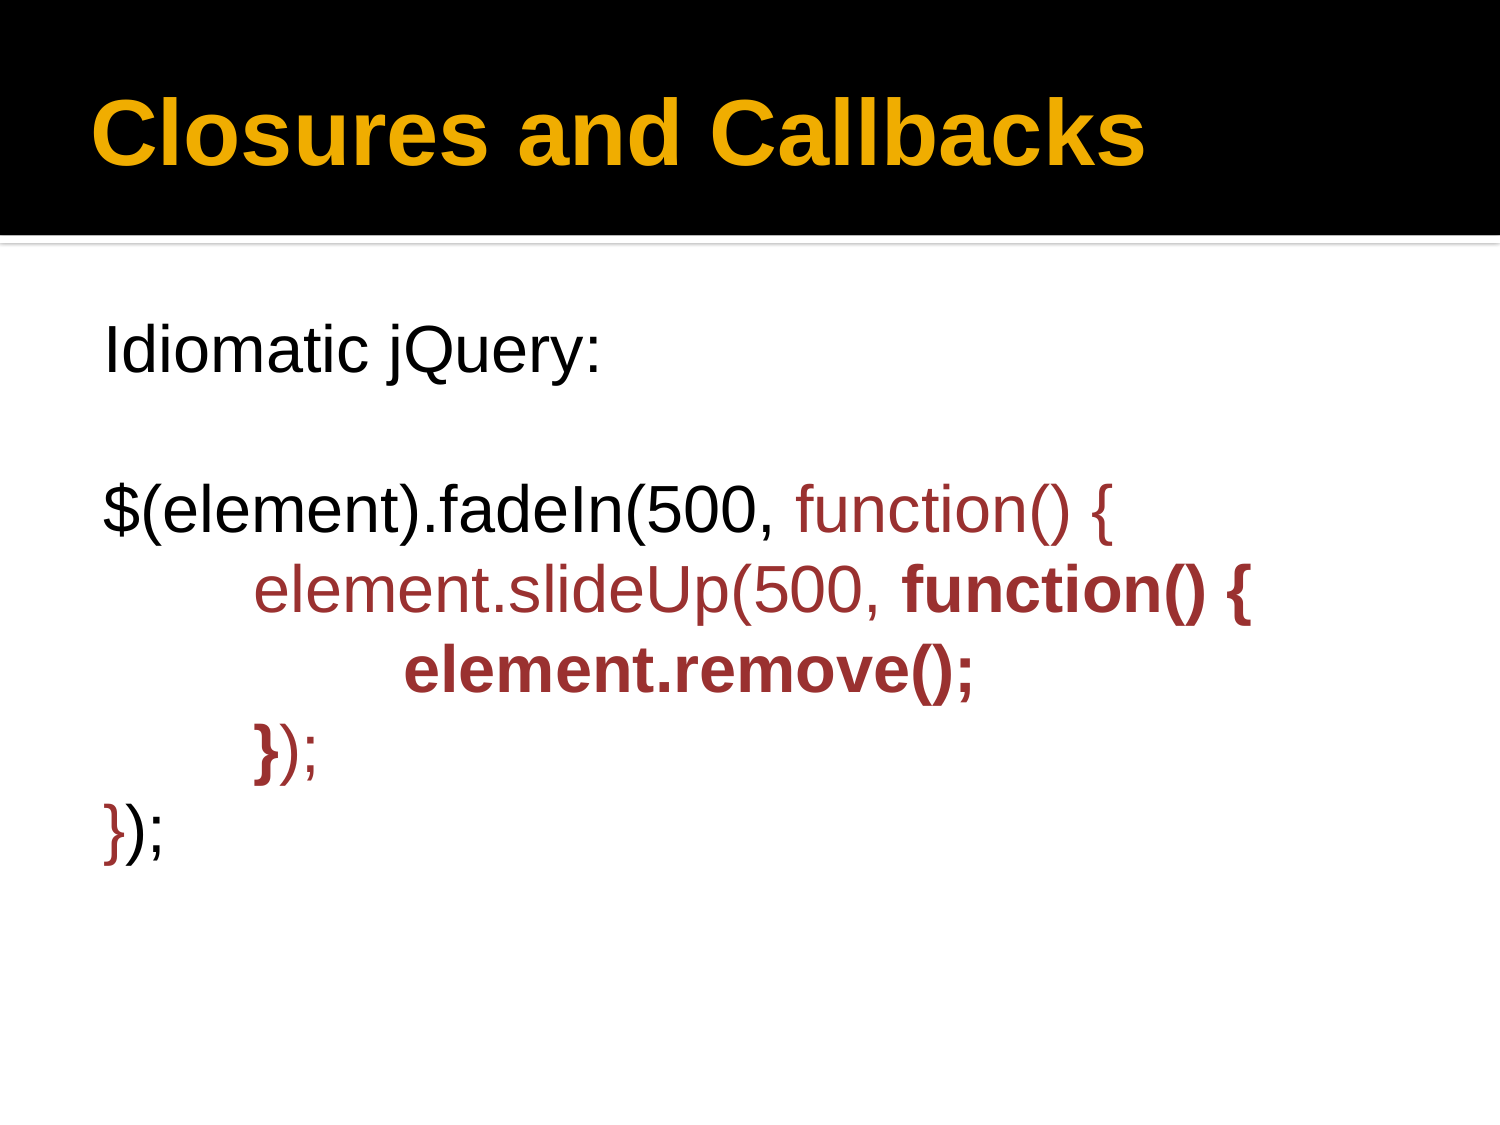

# Closures and Callbacks
Idiomatic jQuery:

$(element).fadeIn(500, function() {
	element.slideUp(500, function() {
		element.remove();
	});
});